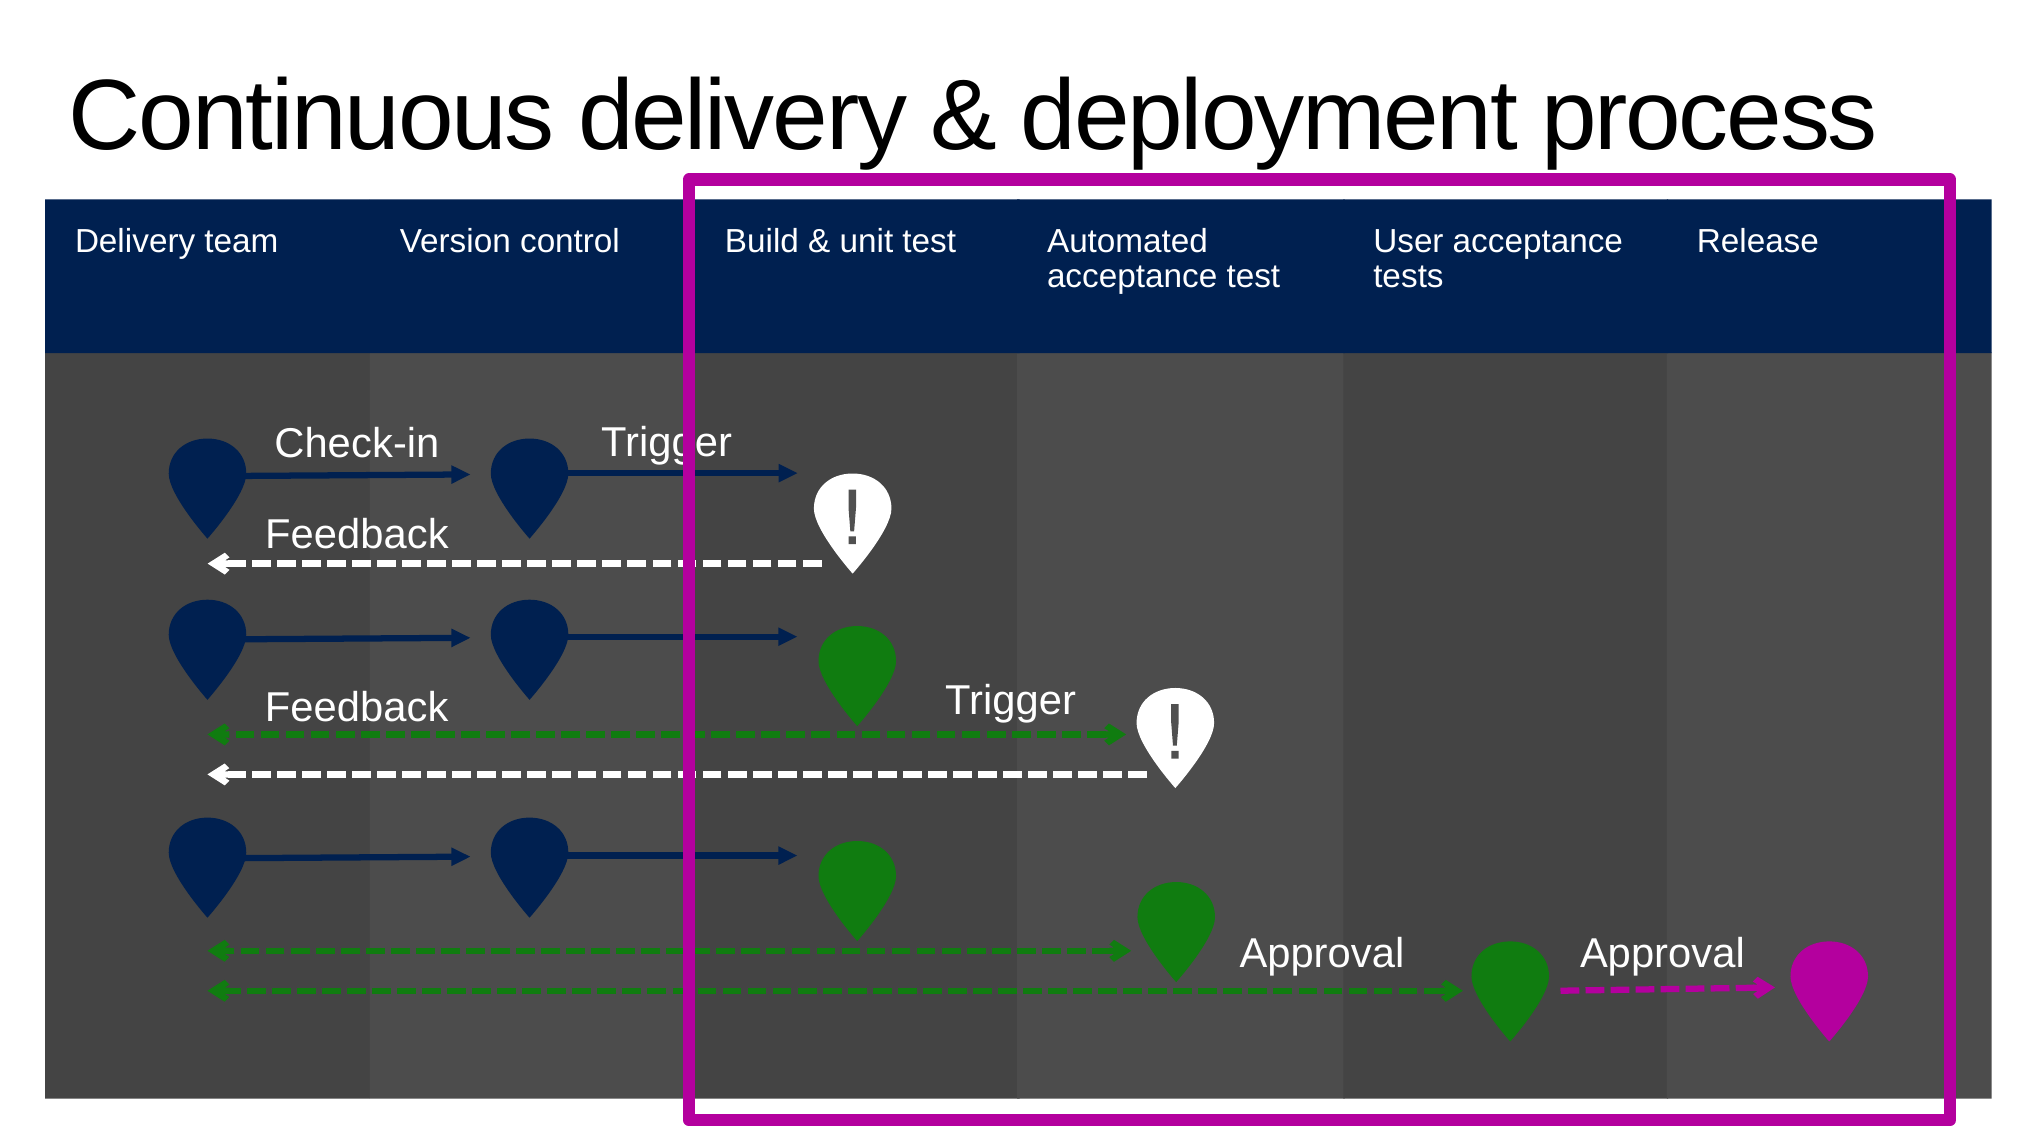

# Continuous delivery & deployment process

Delivery team
Version control
Build & unit test
Automated acceptance test
User acceptance tests
Release

Trigger
Check-in

Feedback

Trigger
Feedback

Approval
Approval